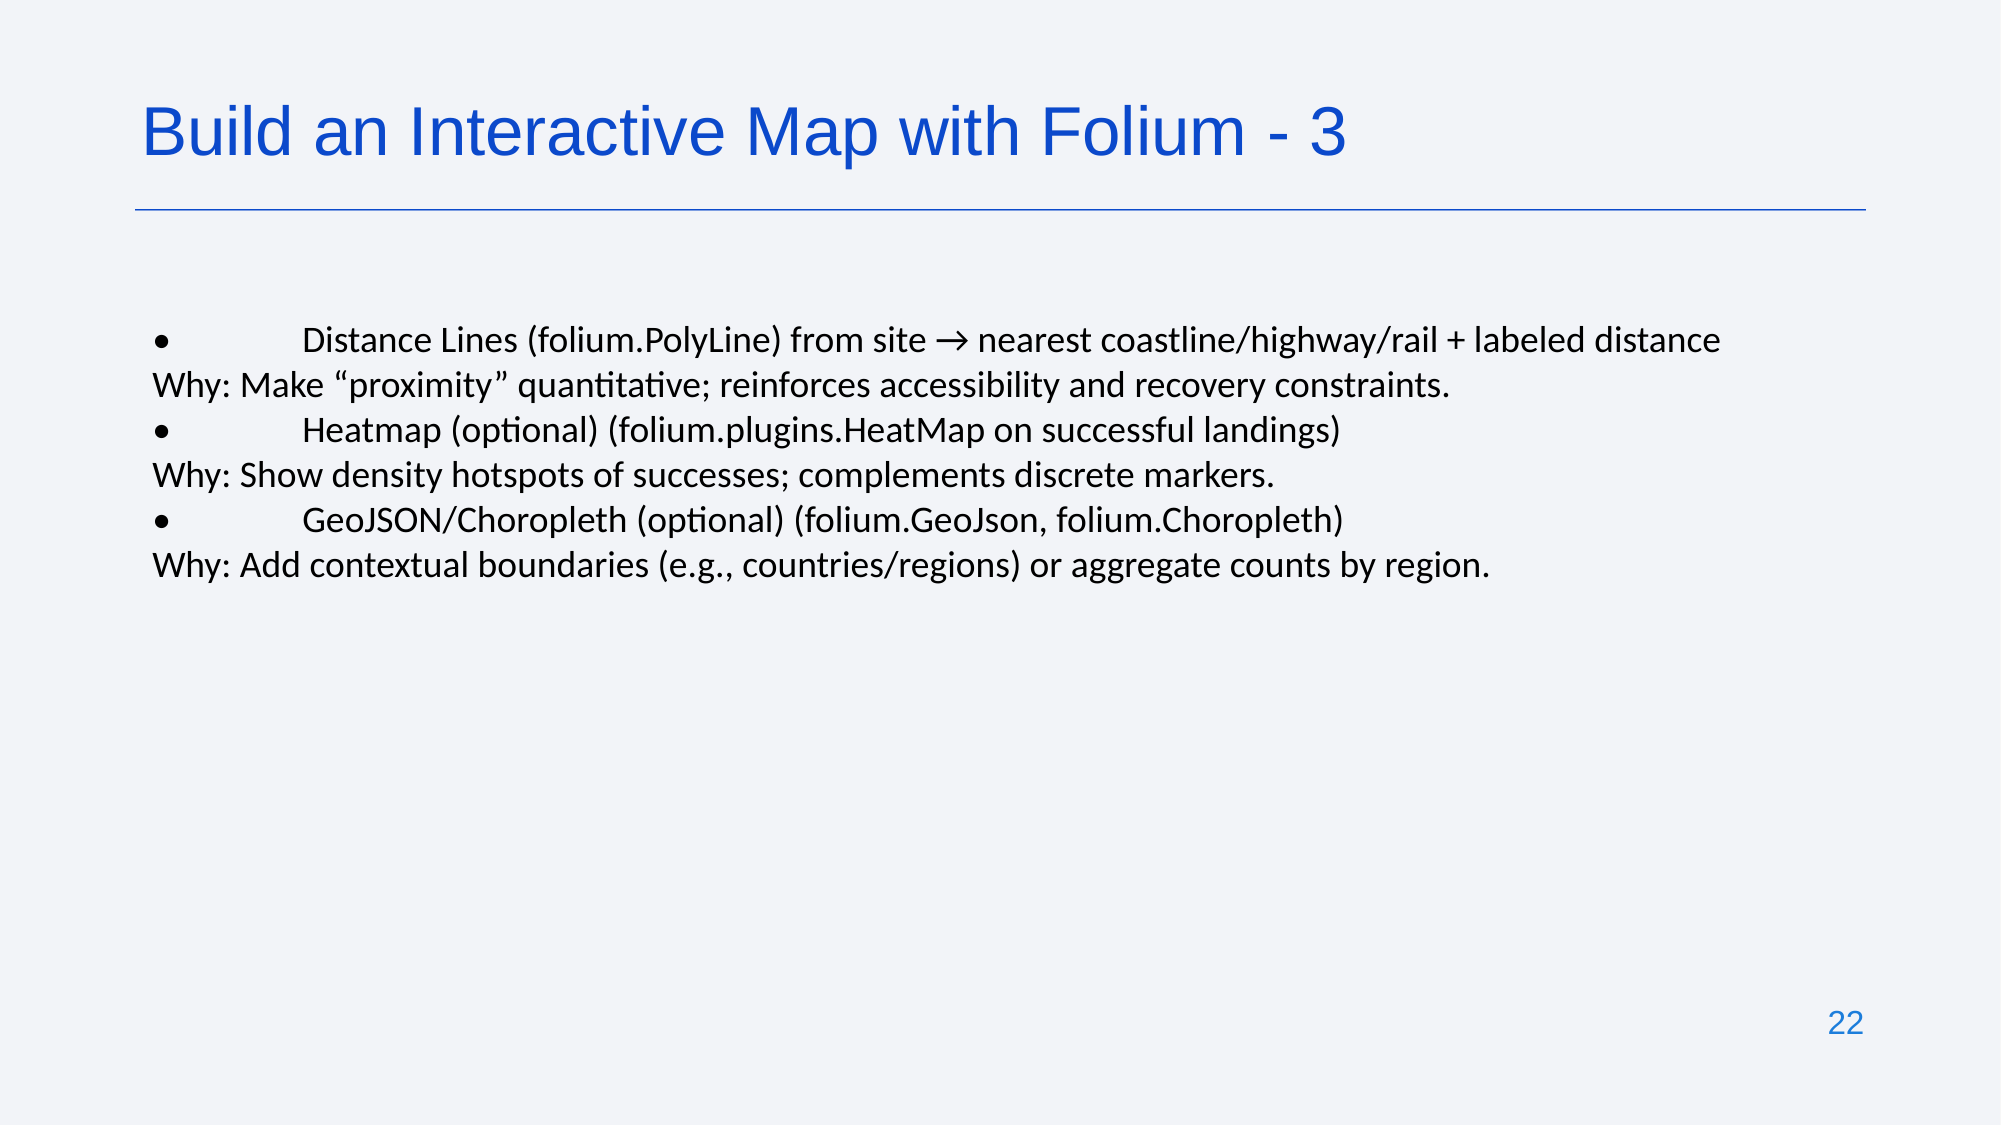

Build an Interactive Map with Folium - 3
•	Distance Lines (folium.PolyLine) from site → nearest coastline/highway/rail + labeled distance
Why: Make “proximity” quantitative; reinforces accessibility and recovery constraints.
•	Heatmap (optional) (folium.plugins.HeatMap on successful landings)
Why: Show density hotspots of successes; complements discrete markers.
•	GeoJSON/Choropleth (optional) (folium.GeoJson, folium.Choropleth)
Why: Add contextual boundaries (e.g., countries/regions) or aggregate counts by region.

22